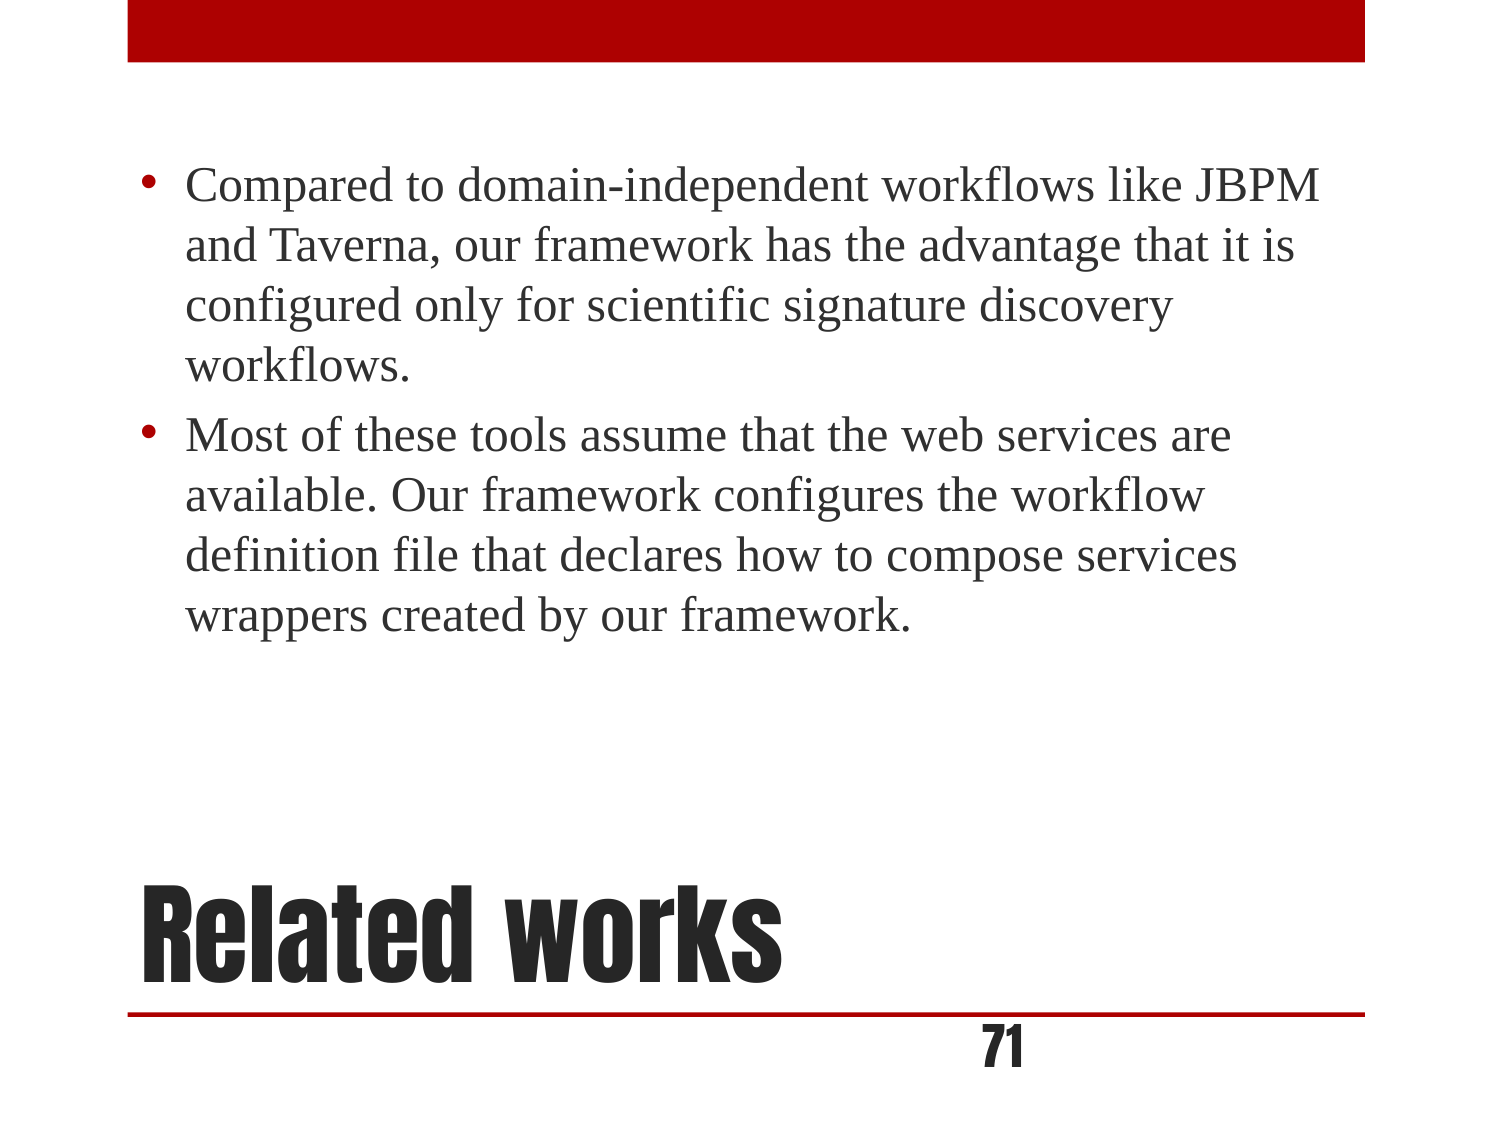

Compared to domain-independent workflows like JBPM and Taverna, our framework has the advantage that it is configured only for scientific signature discovery workflows.
Most of these tools assume that the web services are available. Our framework configures the workflow definition file that declares how to compose services wrappers created by our framework.

# Related works
71